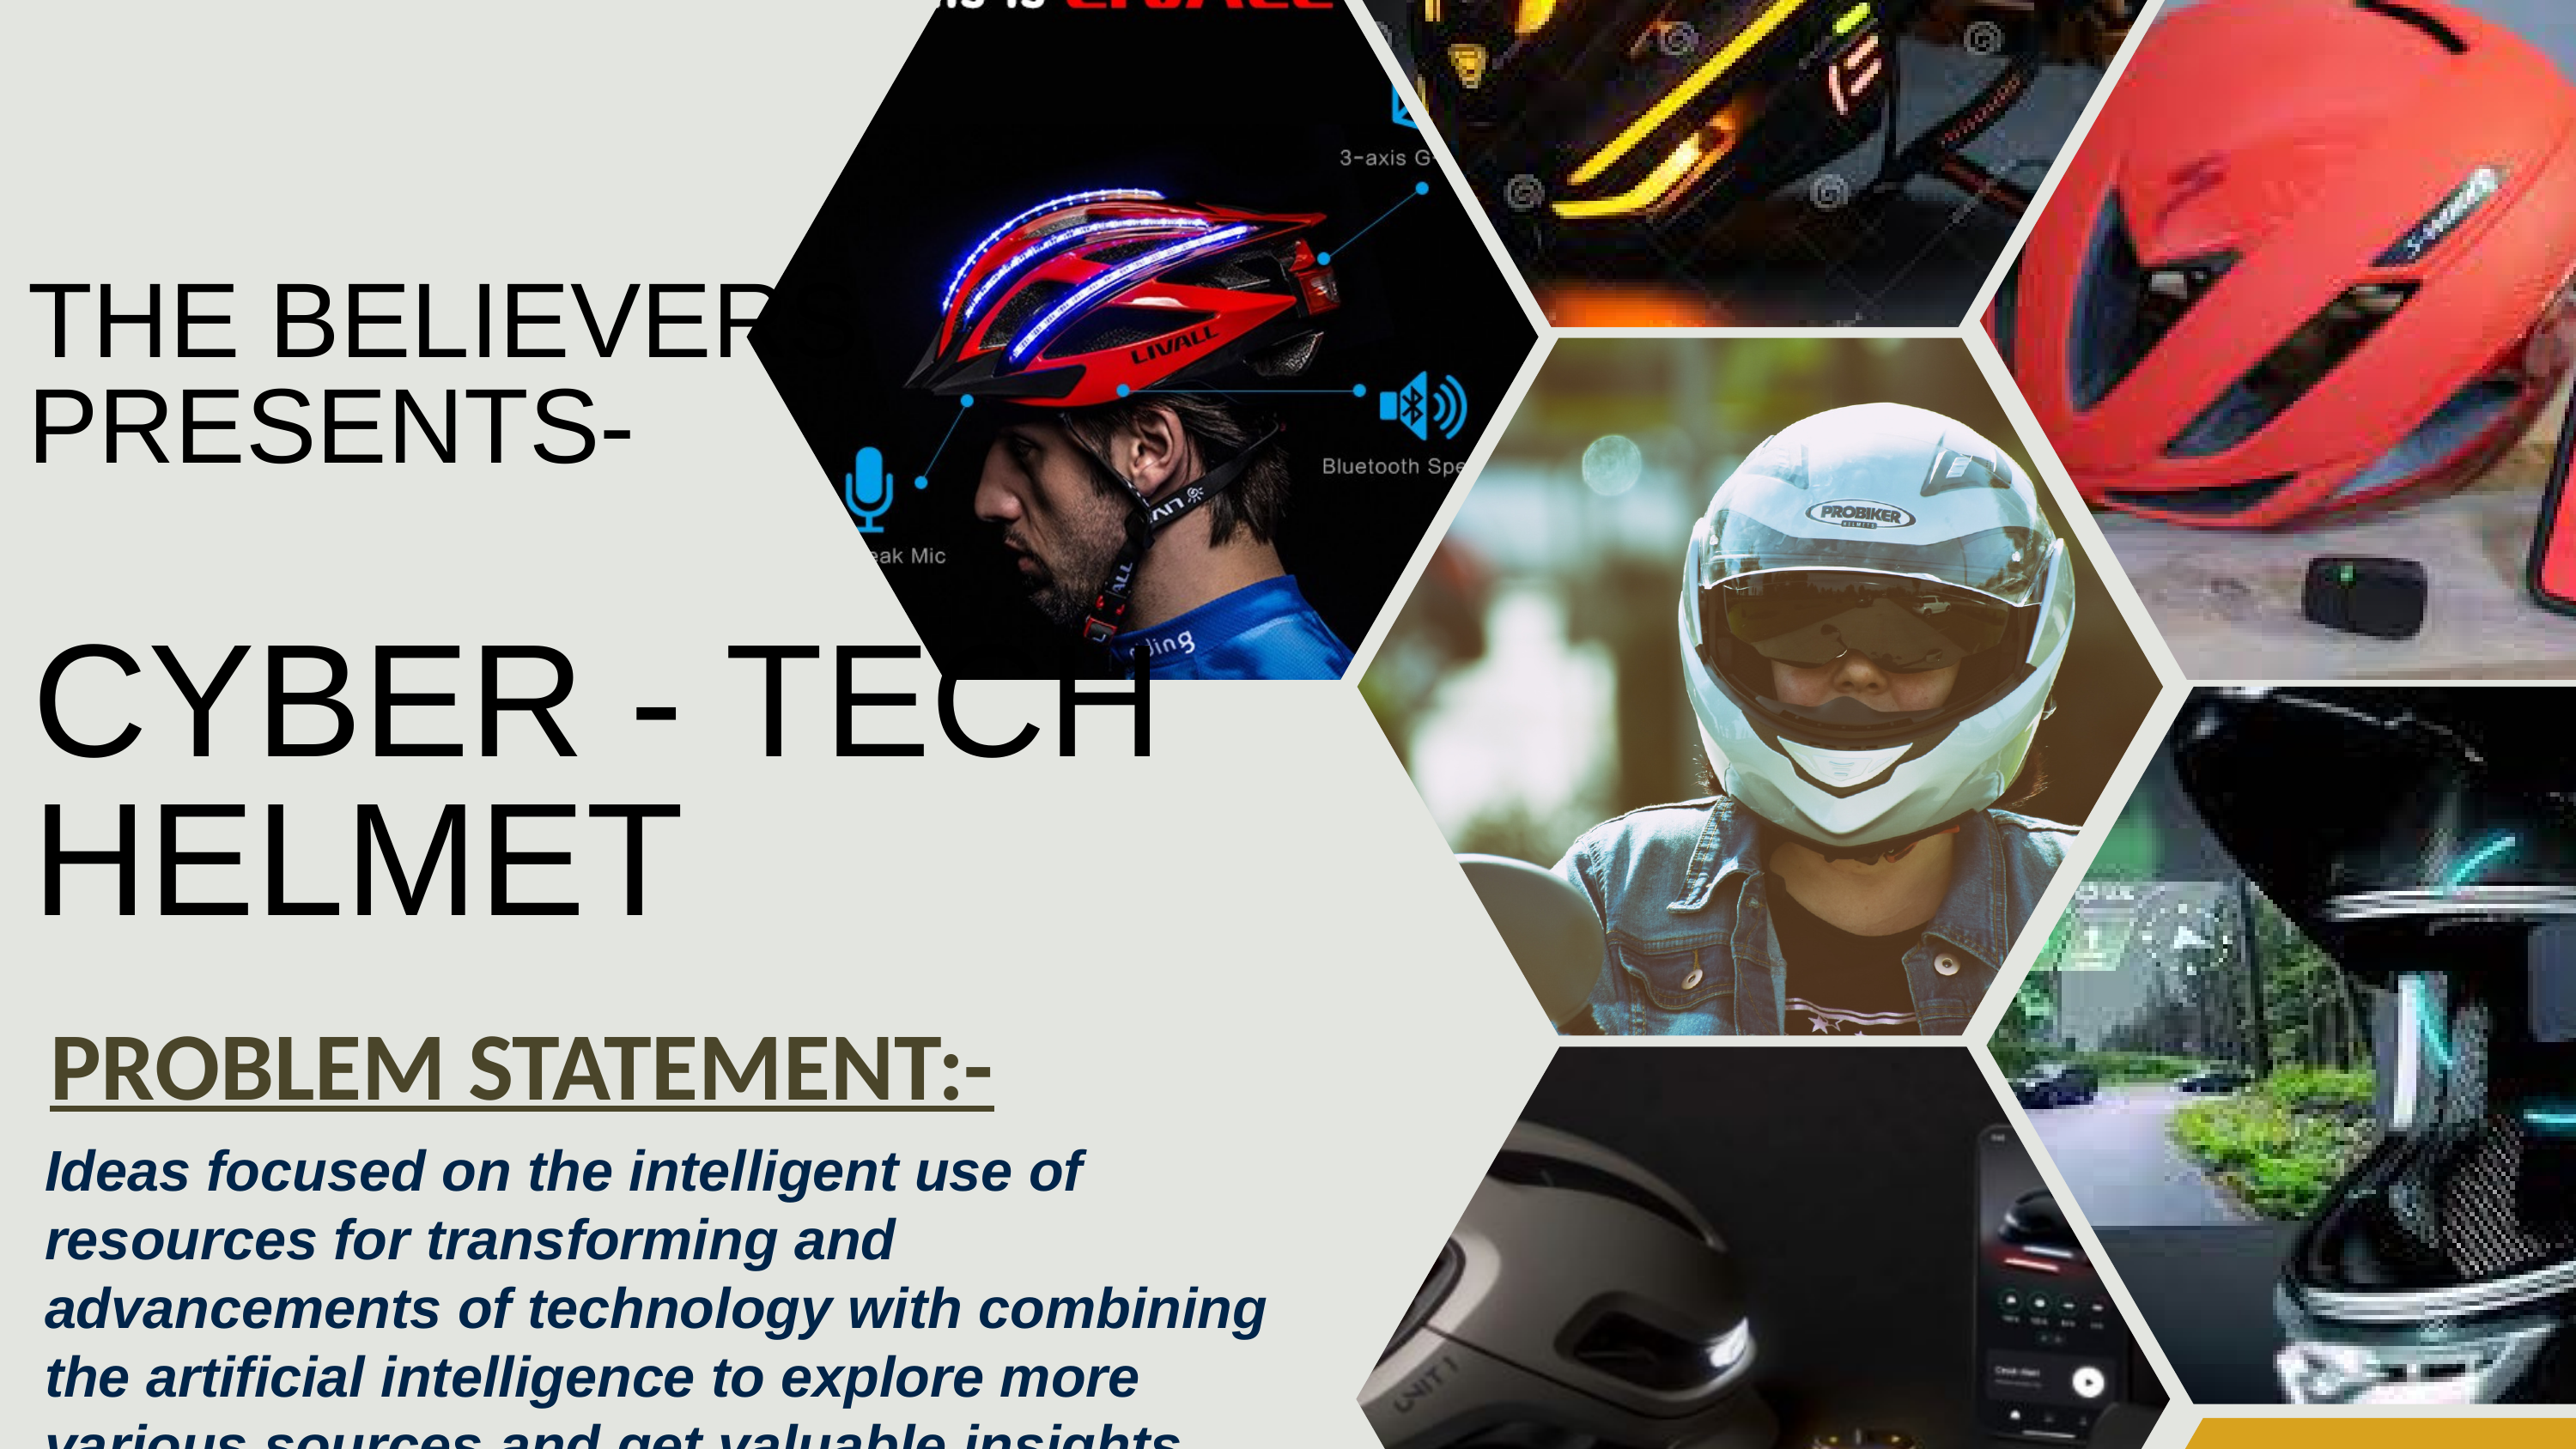

THE BELIEVERS
PRESENTS-

CYBER - TECH
HELMET

PROBLEM STATEMENT:-

Ideas focused on the intelligent use of resources for transforming and advancements of technology with combining the artificial intelligence to explore more various sources and get valuable insights.